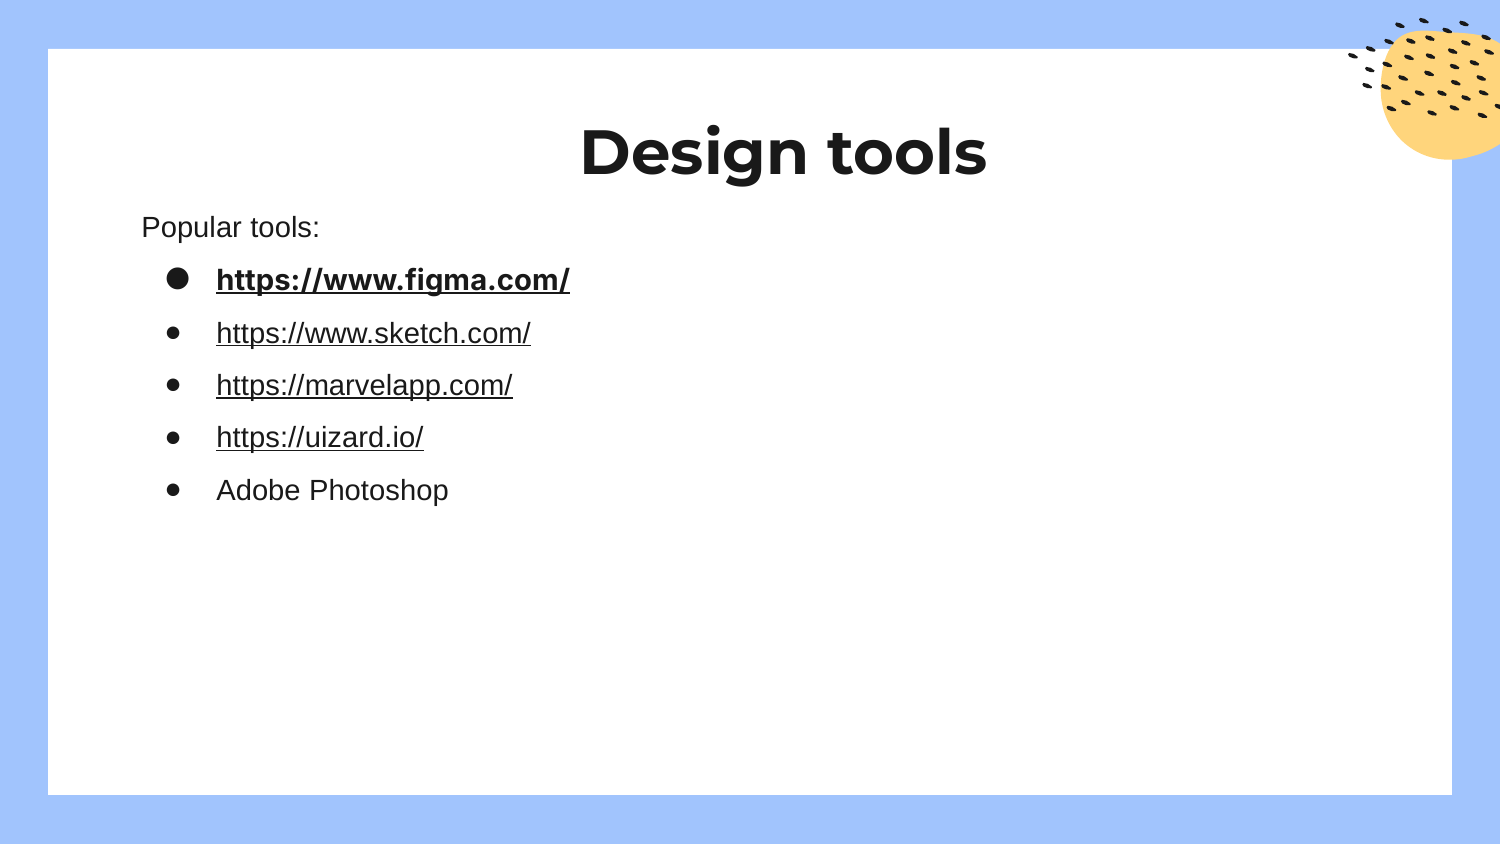

# Design tools
Popular tools:
https://www.figma.com/
https://www.sketch.com/
https://marvelapp.com/
https://uizard.io/
Adobe Photoshop